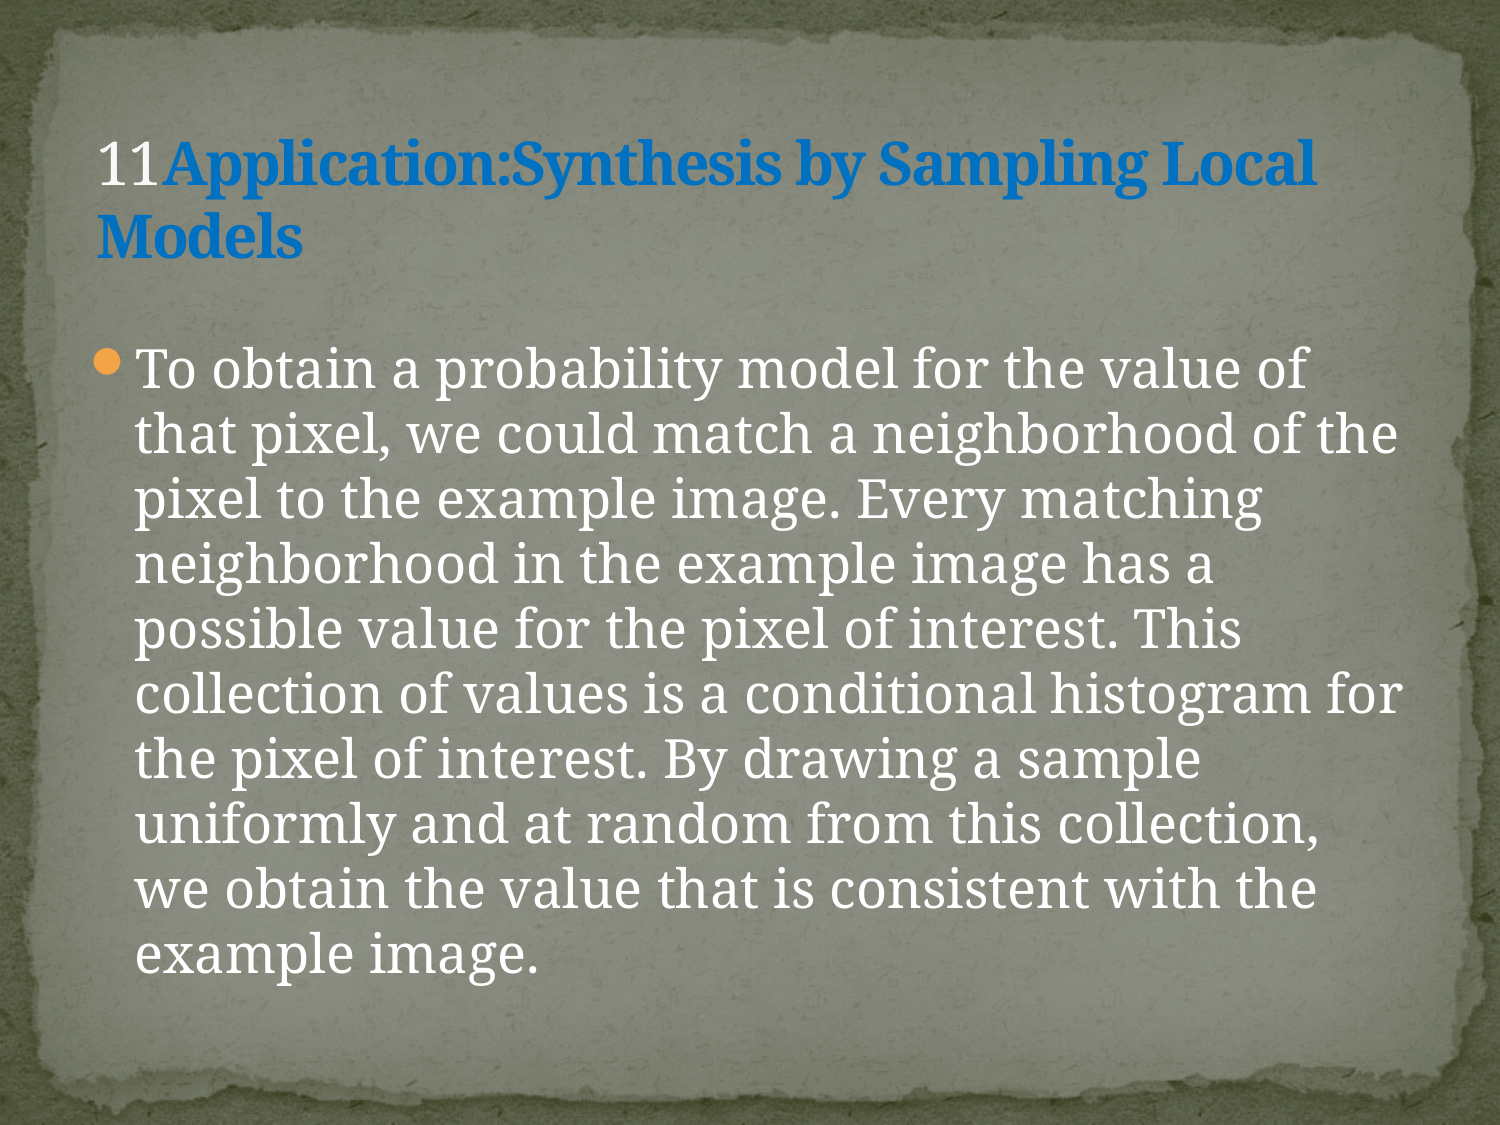

# 11Application:Synthesis by Sampling Local Models

To obtain a probability model for the value of that pixel, we could match a neighborhood of the pixel to the example image. Every matching neighborhood in the example image has a possible value for the pixel of interest. This collection of values is a conditional histogram for the pixel of interest. By drawing a sample uniformly and at random from this collection, we obtain the value that is consistent with the example image.